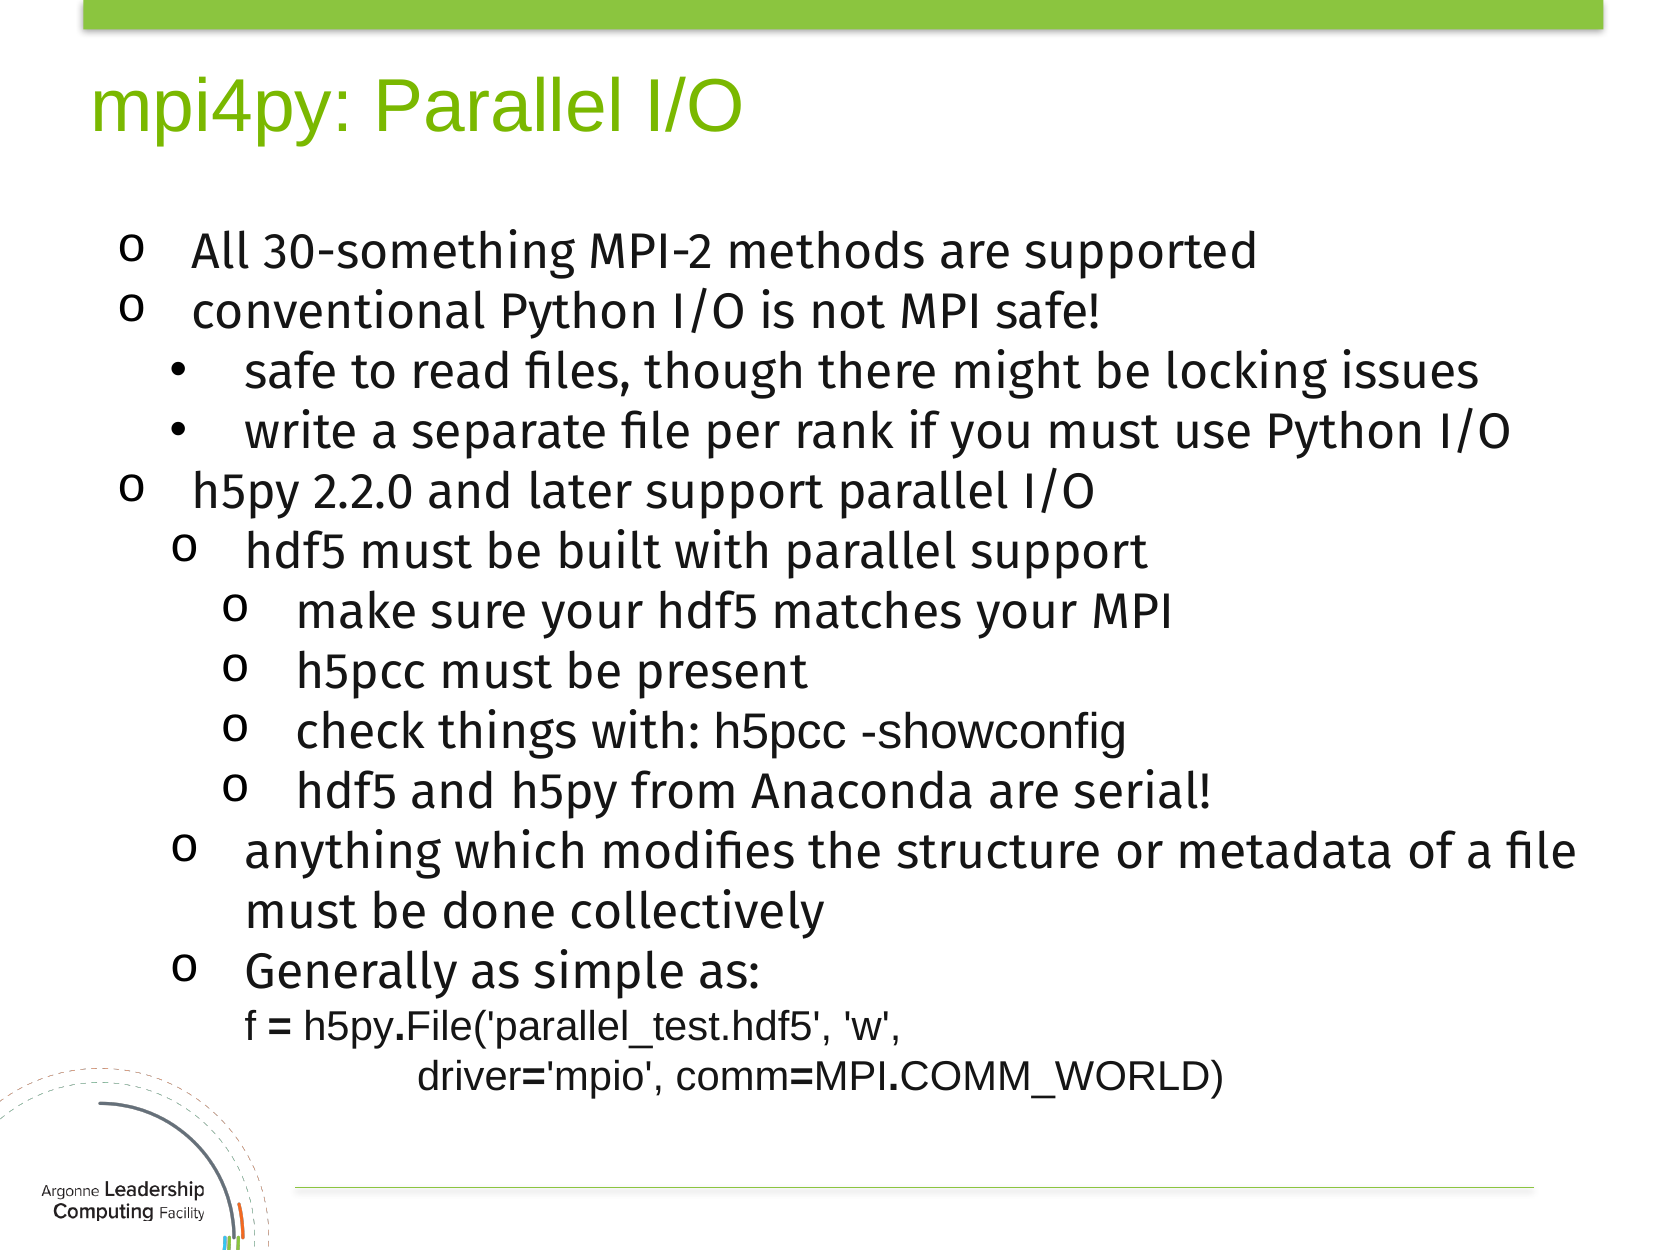

# mpi4py: Parallel I/O
All 30-something MPI-2 methods are supported
conventional Python I/O is not MPI safe!
safe to read files, though there might be locking issues
write a separate file per rank if you must use Python I/O
h5py 2.2.0 and later support parallel I/O
hdf5 must be built with parallel support
make sure your hdf5 matches your MPI
h5pcc must be present
check things with: h5pcc -showconfig
hdf5 and h5py from Anaconda are serial!
anything which modifies the structure or metadata of a file must be done collectively
Generally as simple as:
f = h5py.File('parallel_test.hdf5', 'w',
               driver='mpio', comm=MPI.COMM_WORLD)